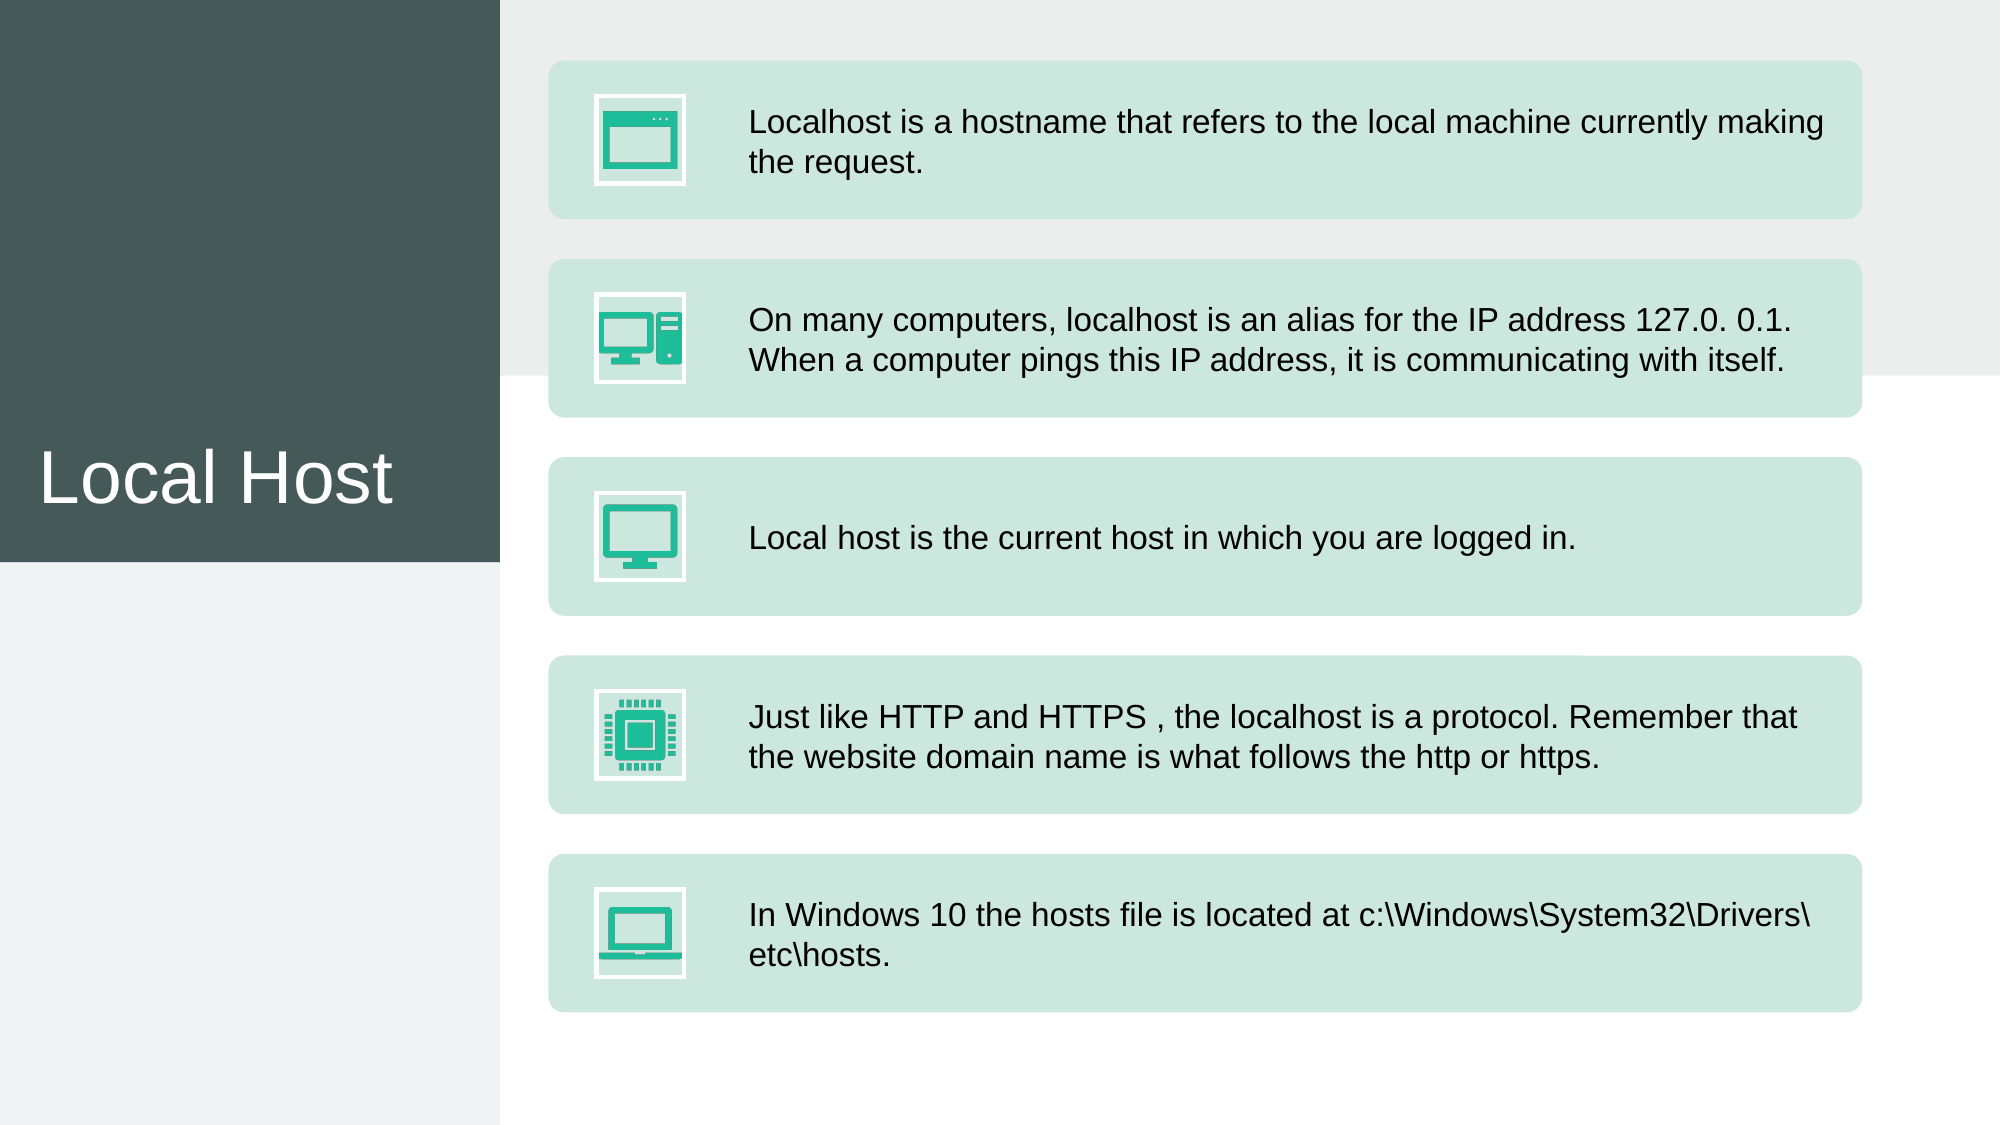

Local Host
Localhost is a hostname that refers to the local machine currently making the request.
On many computers, localhost is an alias for the IP address 127.0. 0.1. When a computer pings this IP address, it is communicating with itself.
Local host is the current host in which you are logged in.
Just like HTTP and HTTPS , the localhost is a protocol. Remember that the website domain name is what follows the http or https.
In Windows 10 the hosts file is located at c:\Windows\System32\Drivers\etc\hosts.